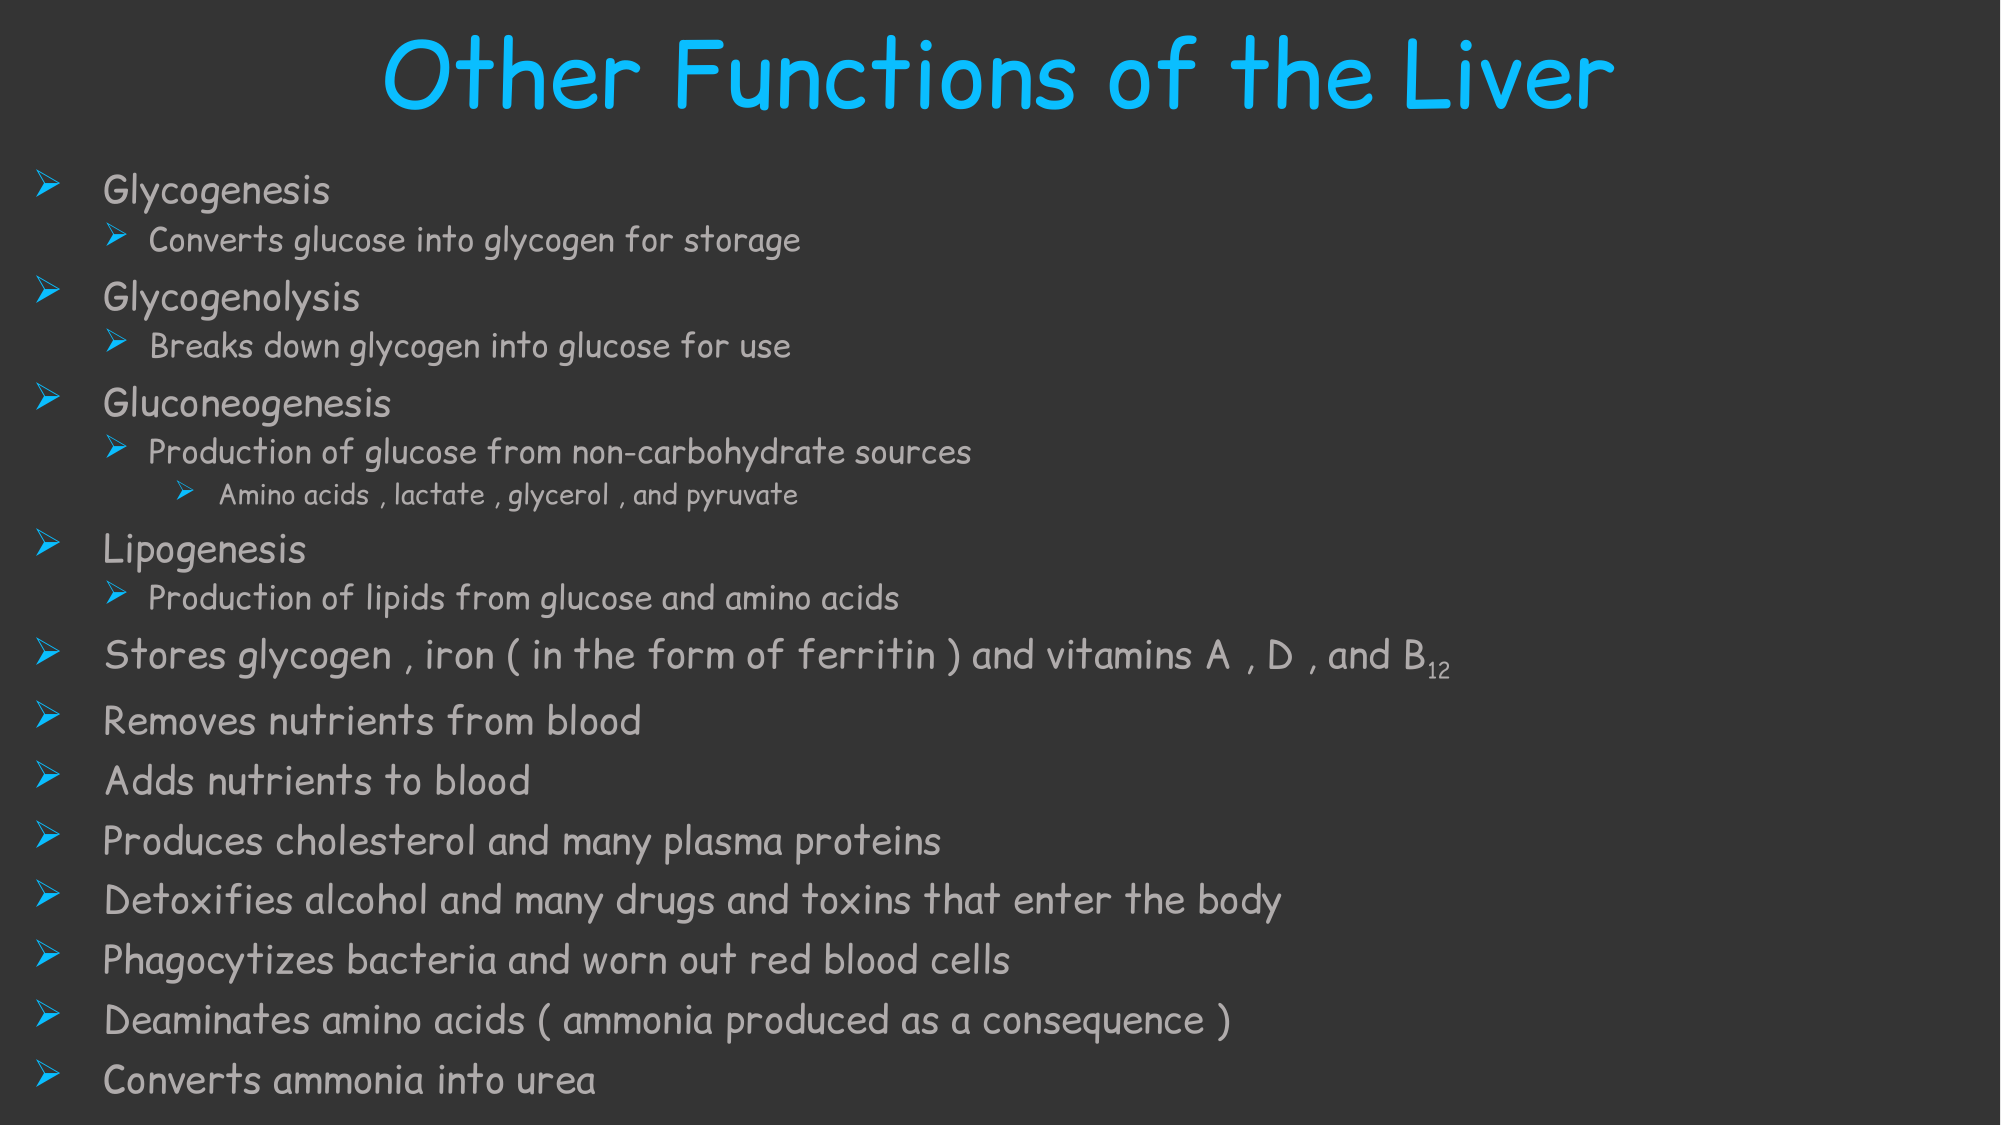

# Other Functions of the Liver
Glycogenesis
 Converts glucose into glycogen for storage
Glycogenolysis
 Breaks down glycogen into glucose for use
Gluconeogenesis
 Production of glucose from non-carbohydrate sources
 Amino acids , lactate , glycerol , and pyruvate
Lipogenesis
 Production of lipids from glucose and amino acids
Stores glycogen , iron ( in the form of ferritin ) and vitamins A , D , and B12
Removes nutrients from blood
Adds nutrients to blood
Produces cholesterol and many plasma proteins
Detoxifies alcohol and many drugs and toxins that enter the body
Phagocytizes bacteria and worn out red blood cells
Deaminates amino acids ( ammonia produced as a consequence )
Converts ammonia into urea